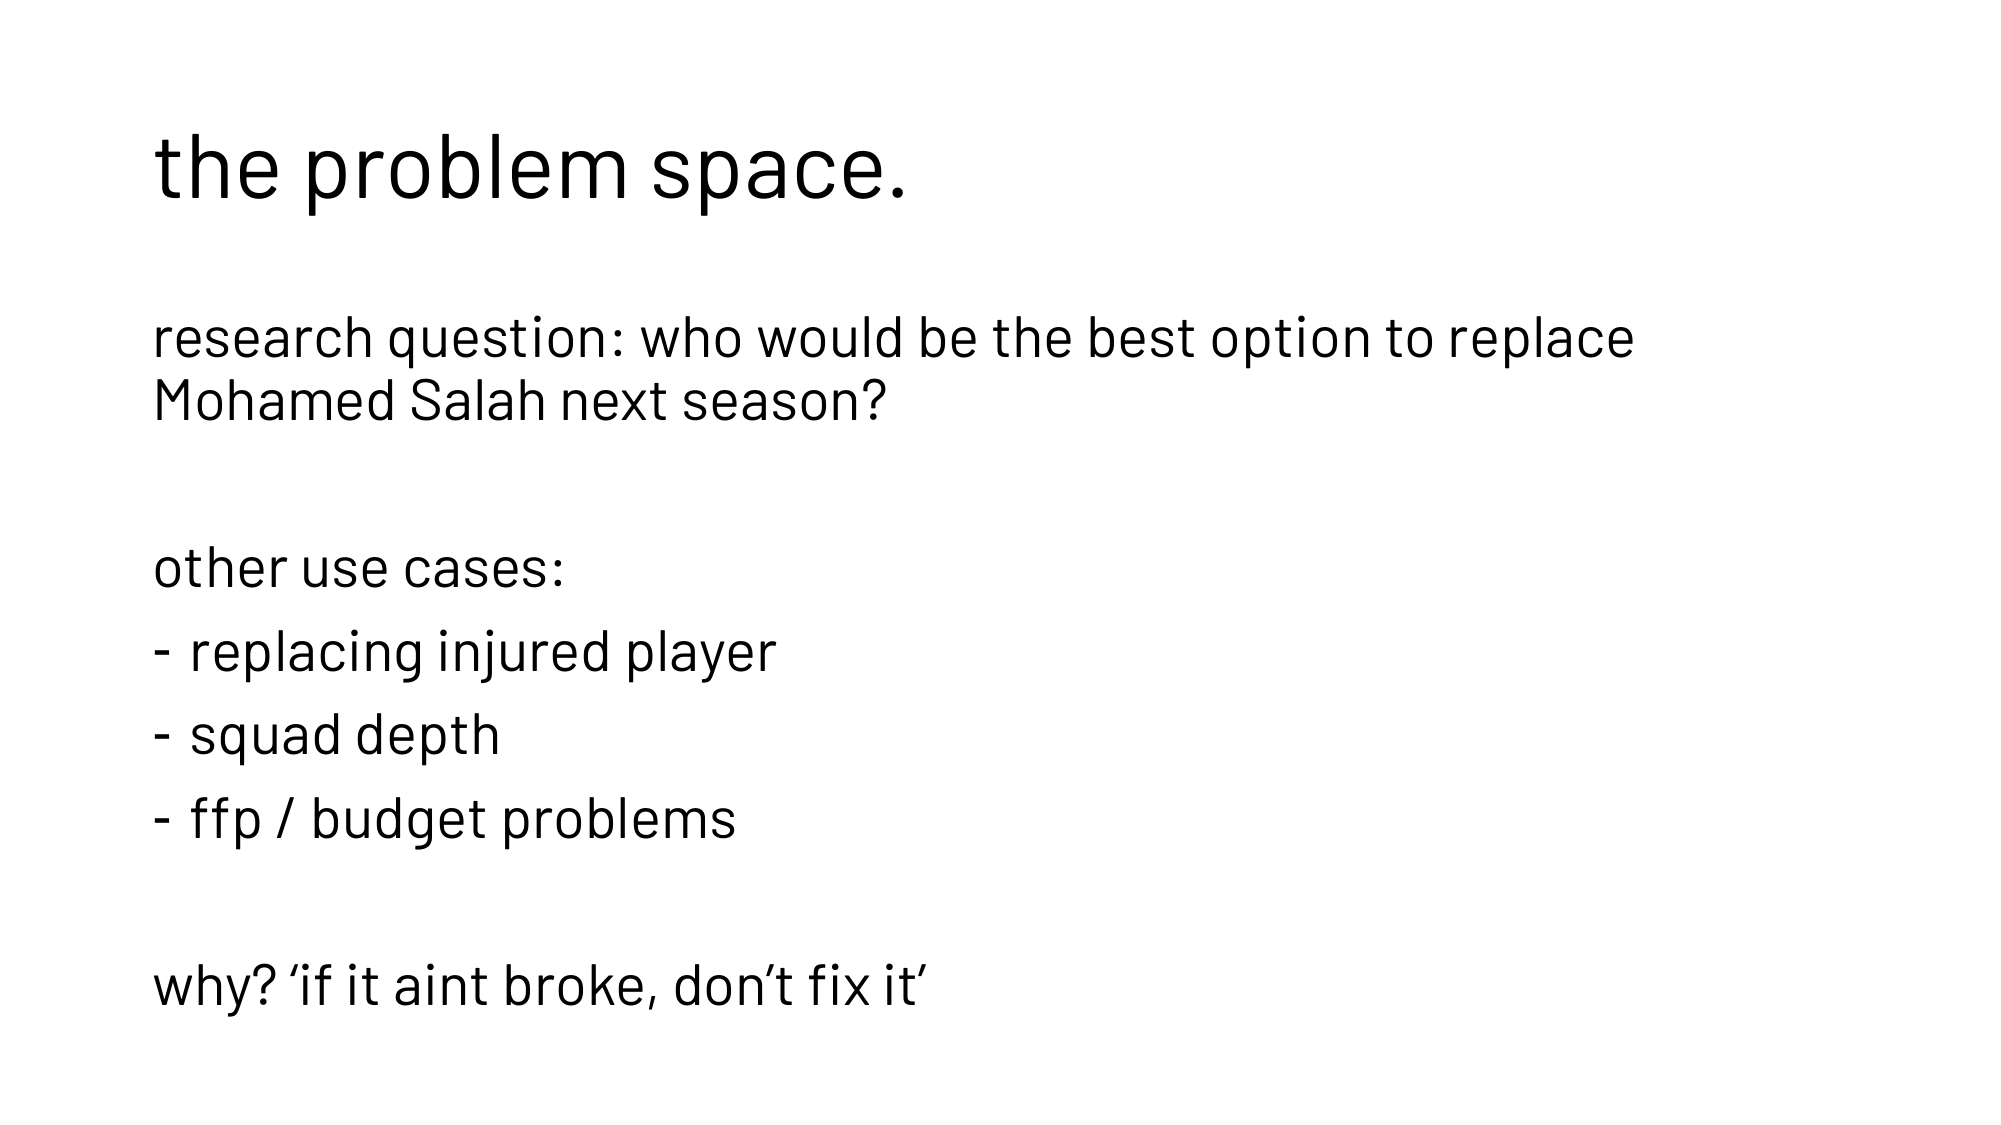

# the problem space.
research question: who would be the best option to replace Mohamed Salah next season?

other use cases:
replacing injured player
squad depth
ffp / budget problems

why? ‘if it aint broke, don’t fix it’